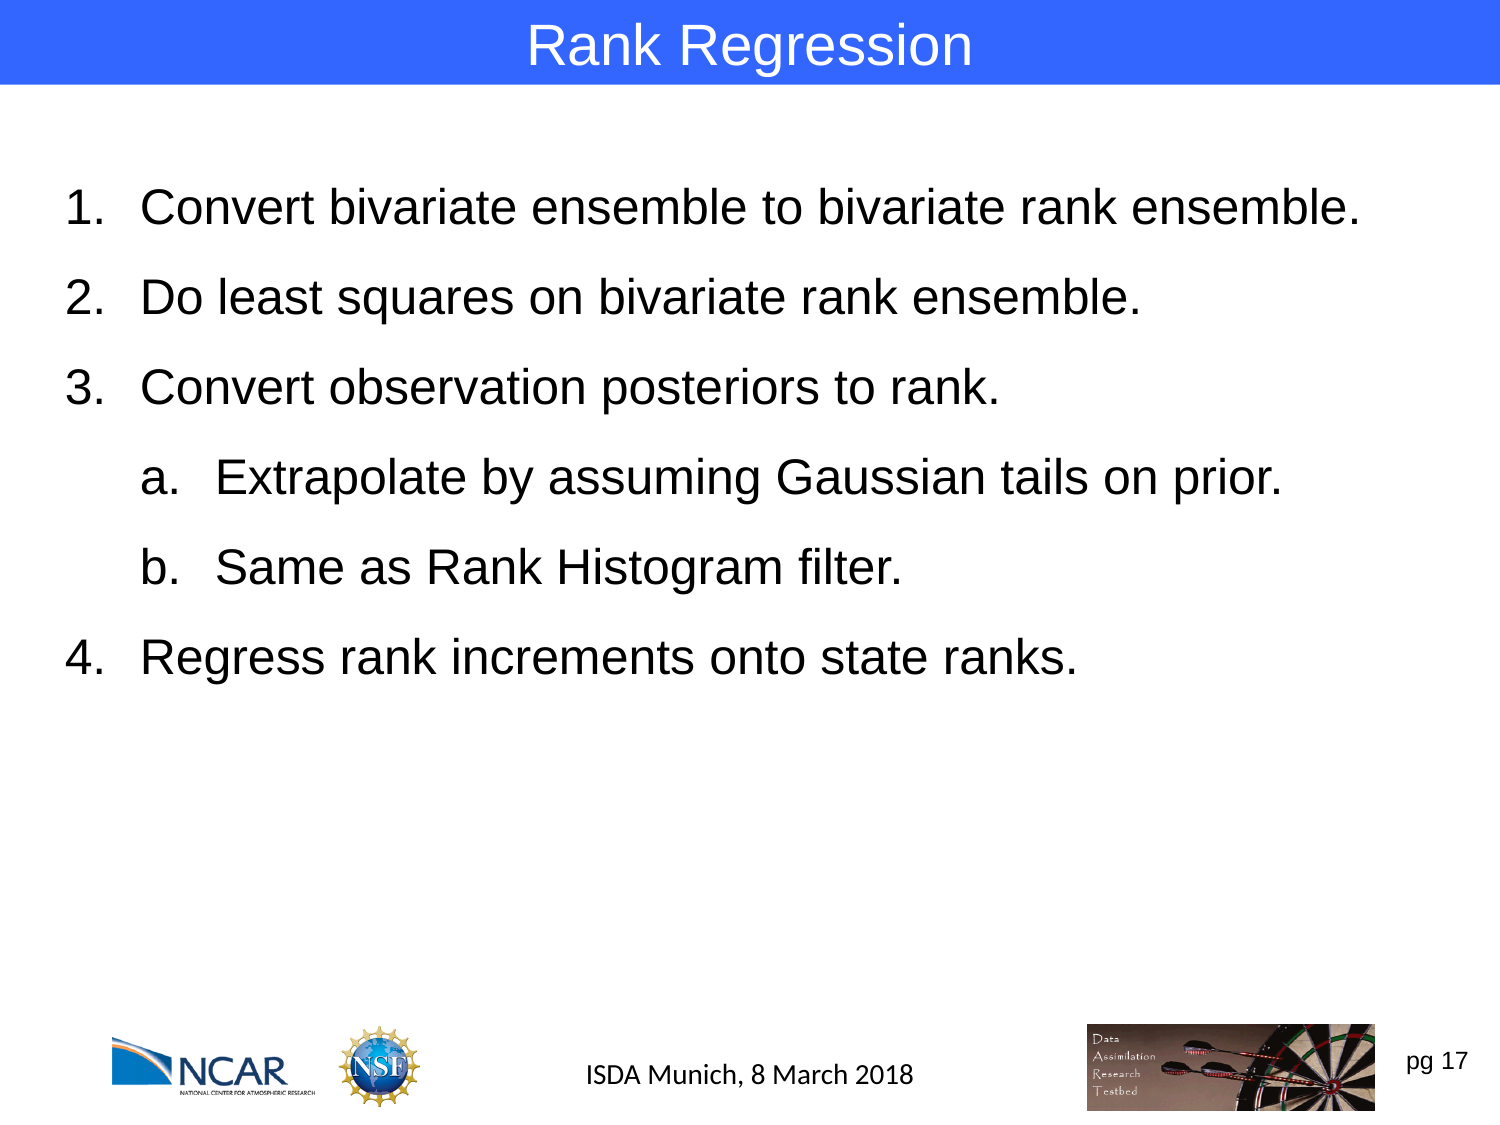

Rank Regression
Convert bivariate ensemble to bivariate rank ensemble.
Do least squares on bivariate rank ensemble.
Convert observation posteriors to rank.
Extrapolate by assuming Gaussian tails on prior.
Same as Rank Histogram filter.
Regress rank increments onto state ranks.
ISDA Munich, 8 March 2018